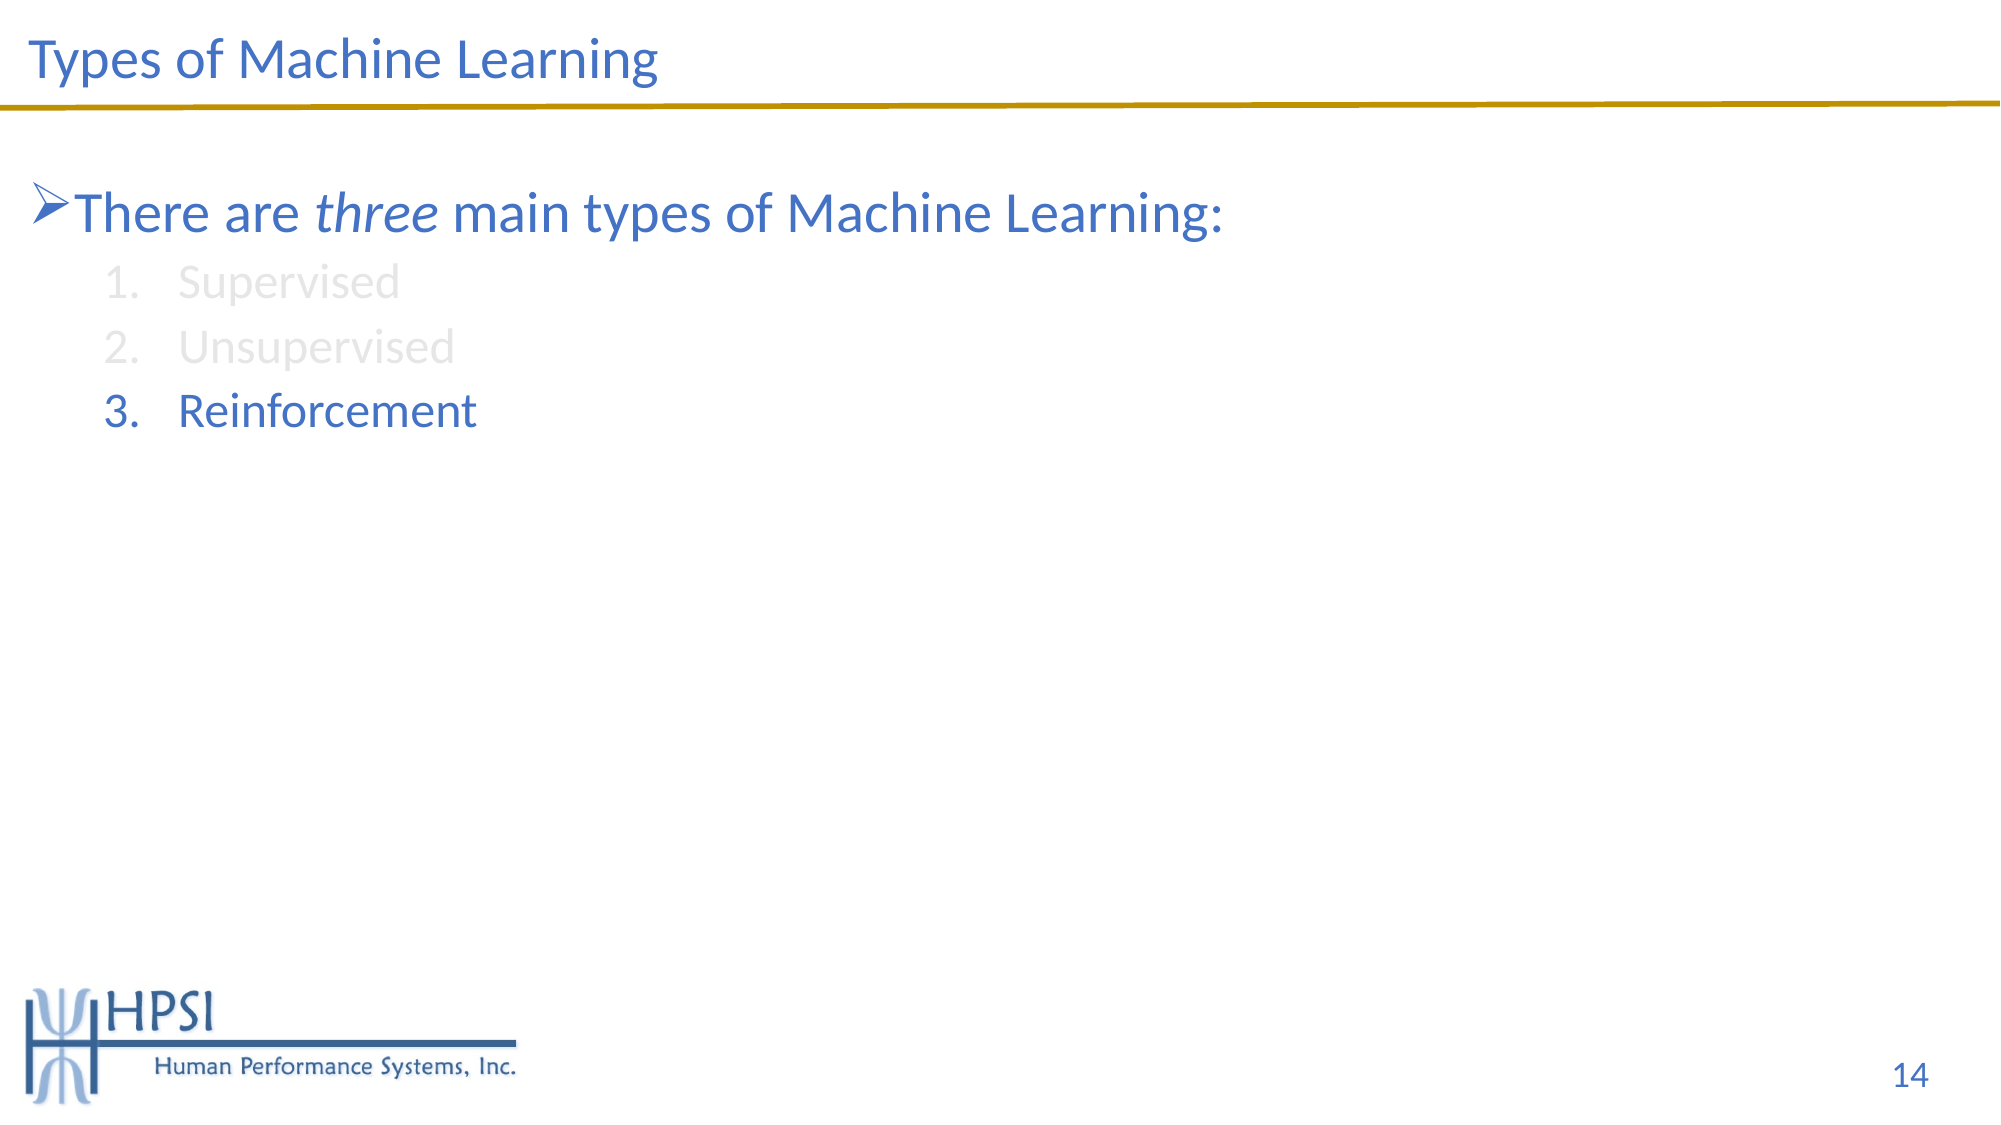

# Types of Machine Learning
There are three main types of Machine Learning:
Supervised
Unsupervised
Reinforcement
14